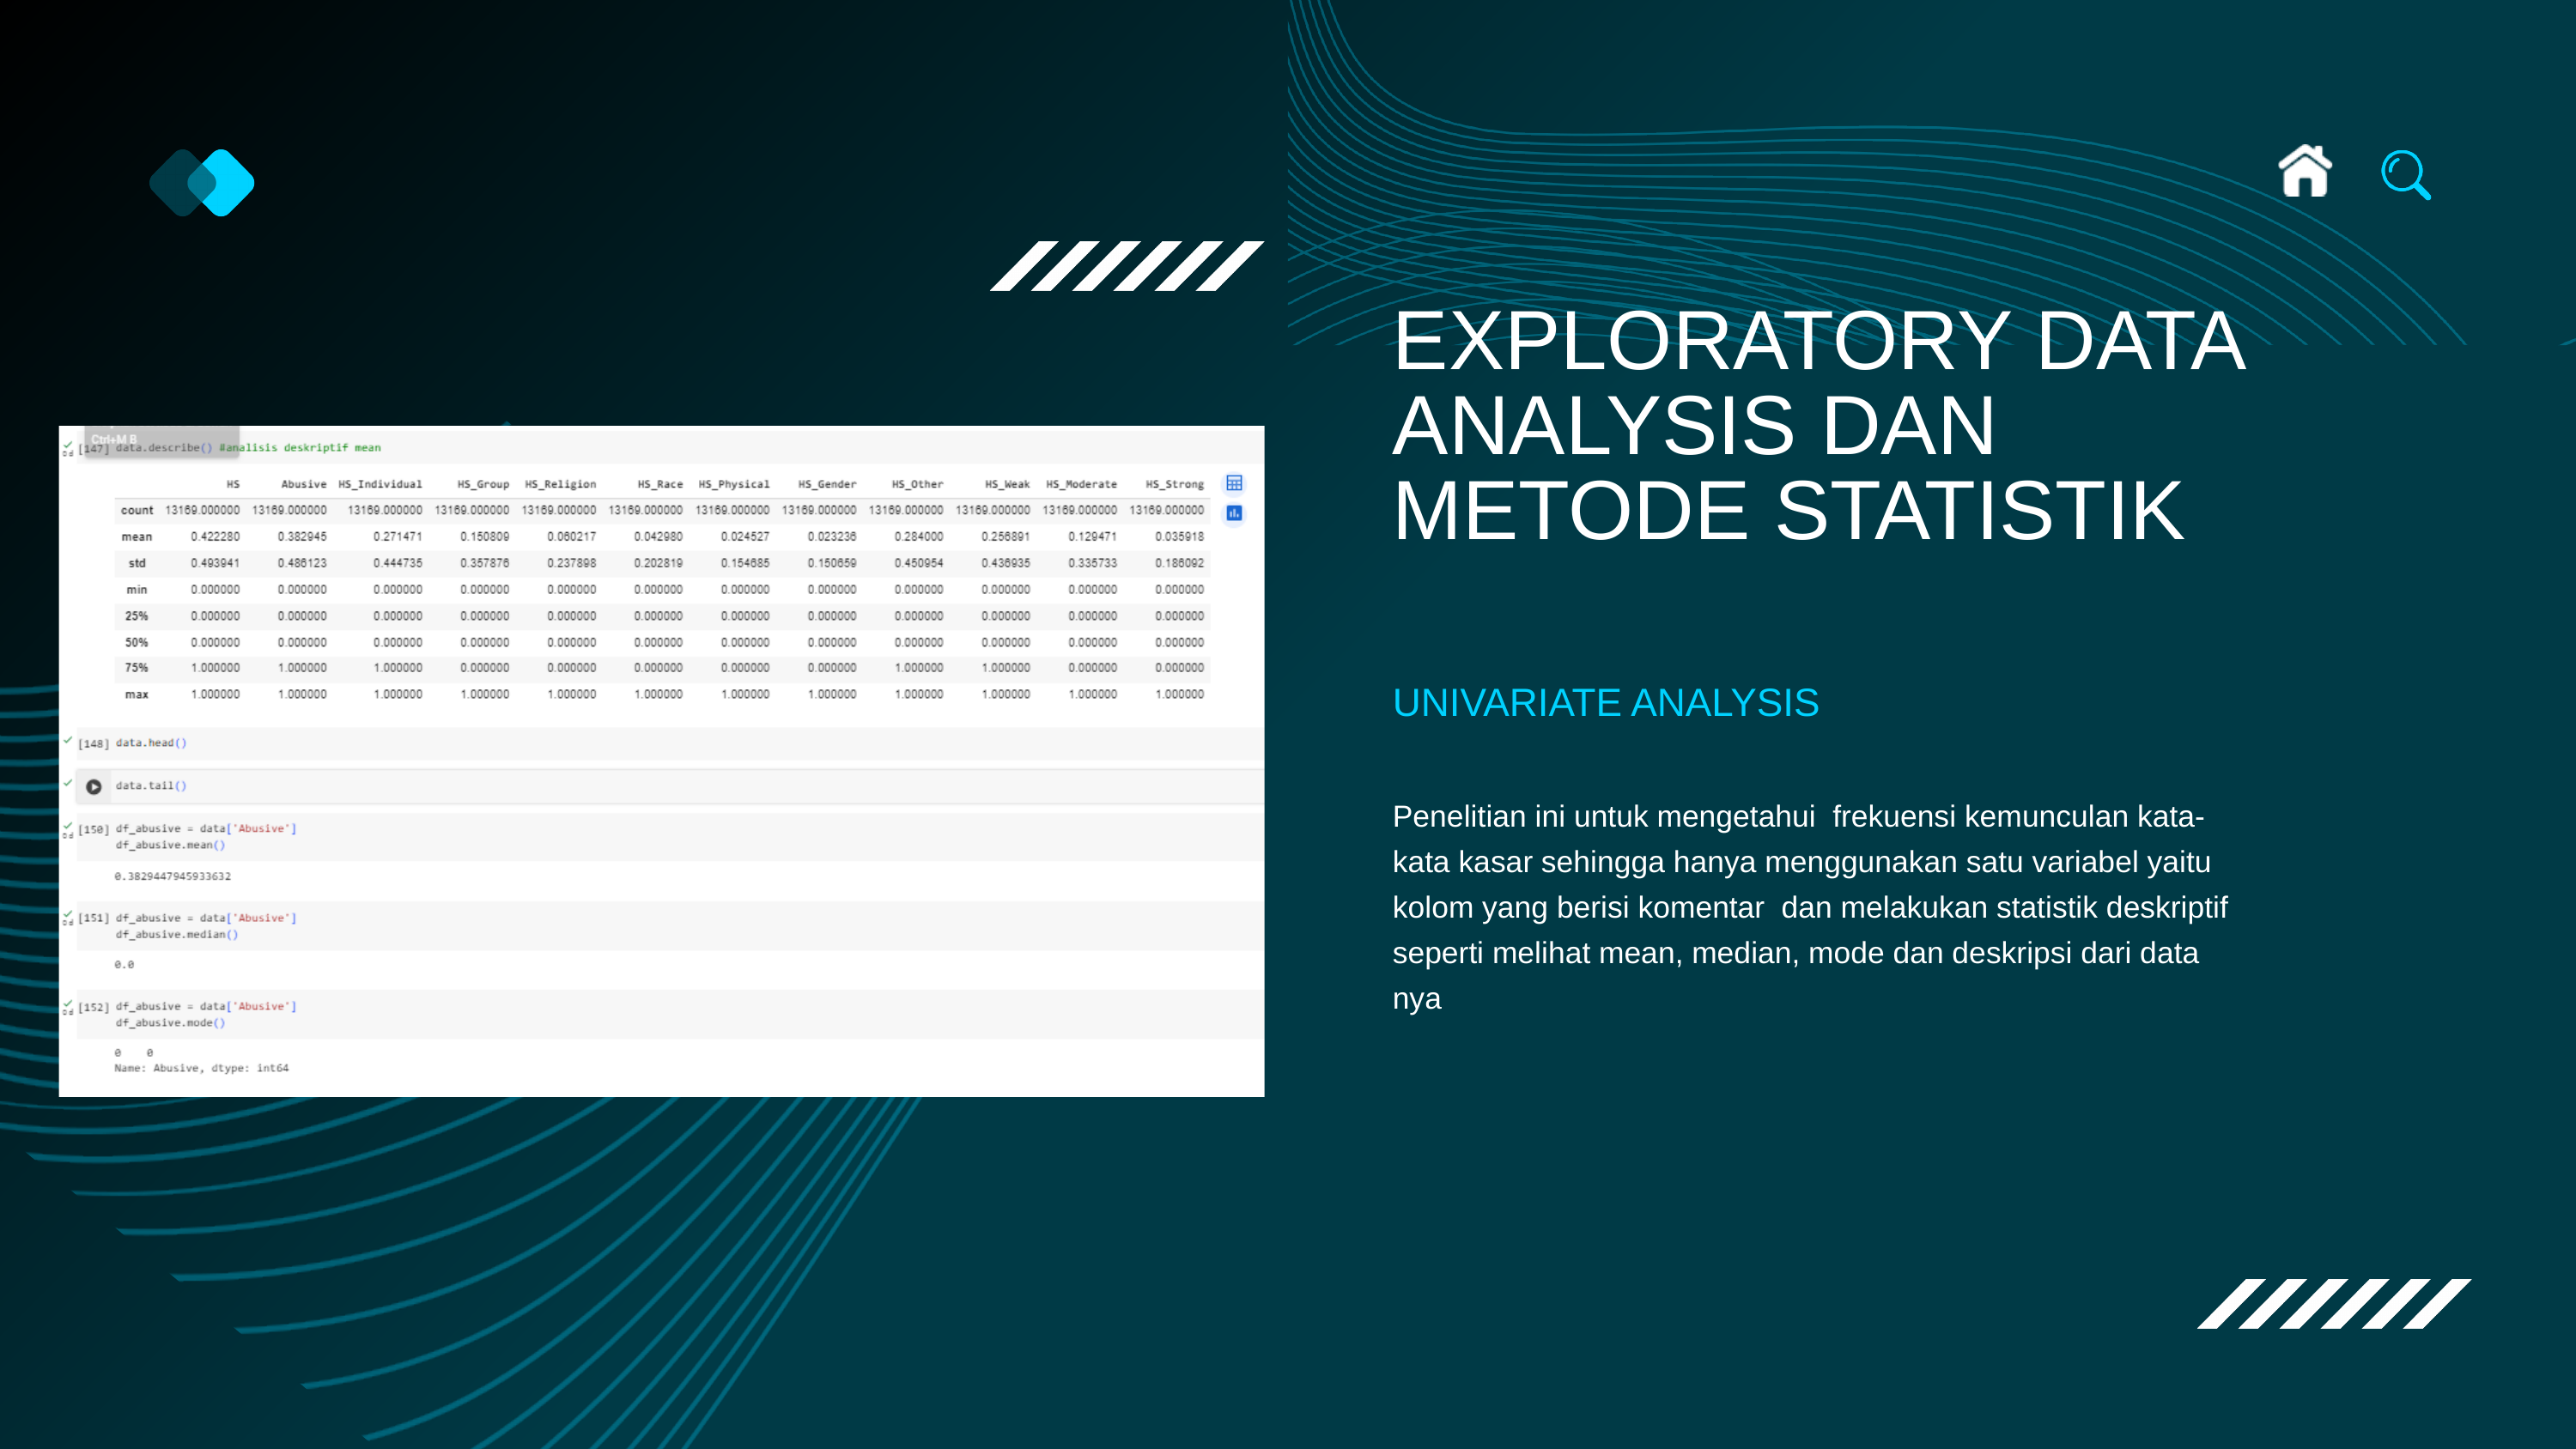

EXPLORATORY DATA ANALYSIS DAN METODE STATISTIK

UNIVARIATE ANALYSIS
Penelitian ini untuk mengetahui  frekuensi kemunculan kata-kata kasar sehingga hanya menggunakan satu variabel yaitu kolom yang berisi komentar  dan melakukan statistik deskriptif seperti melihat mean, median, mode dan deskripsi dari data nya